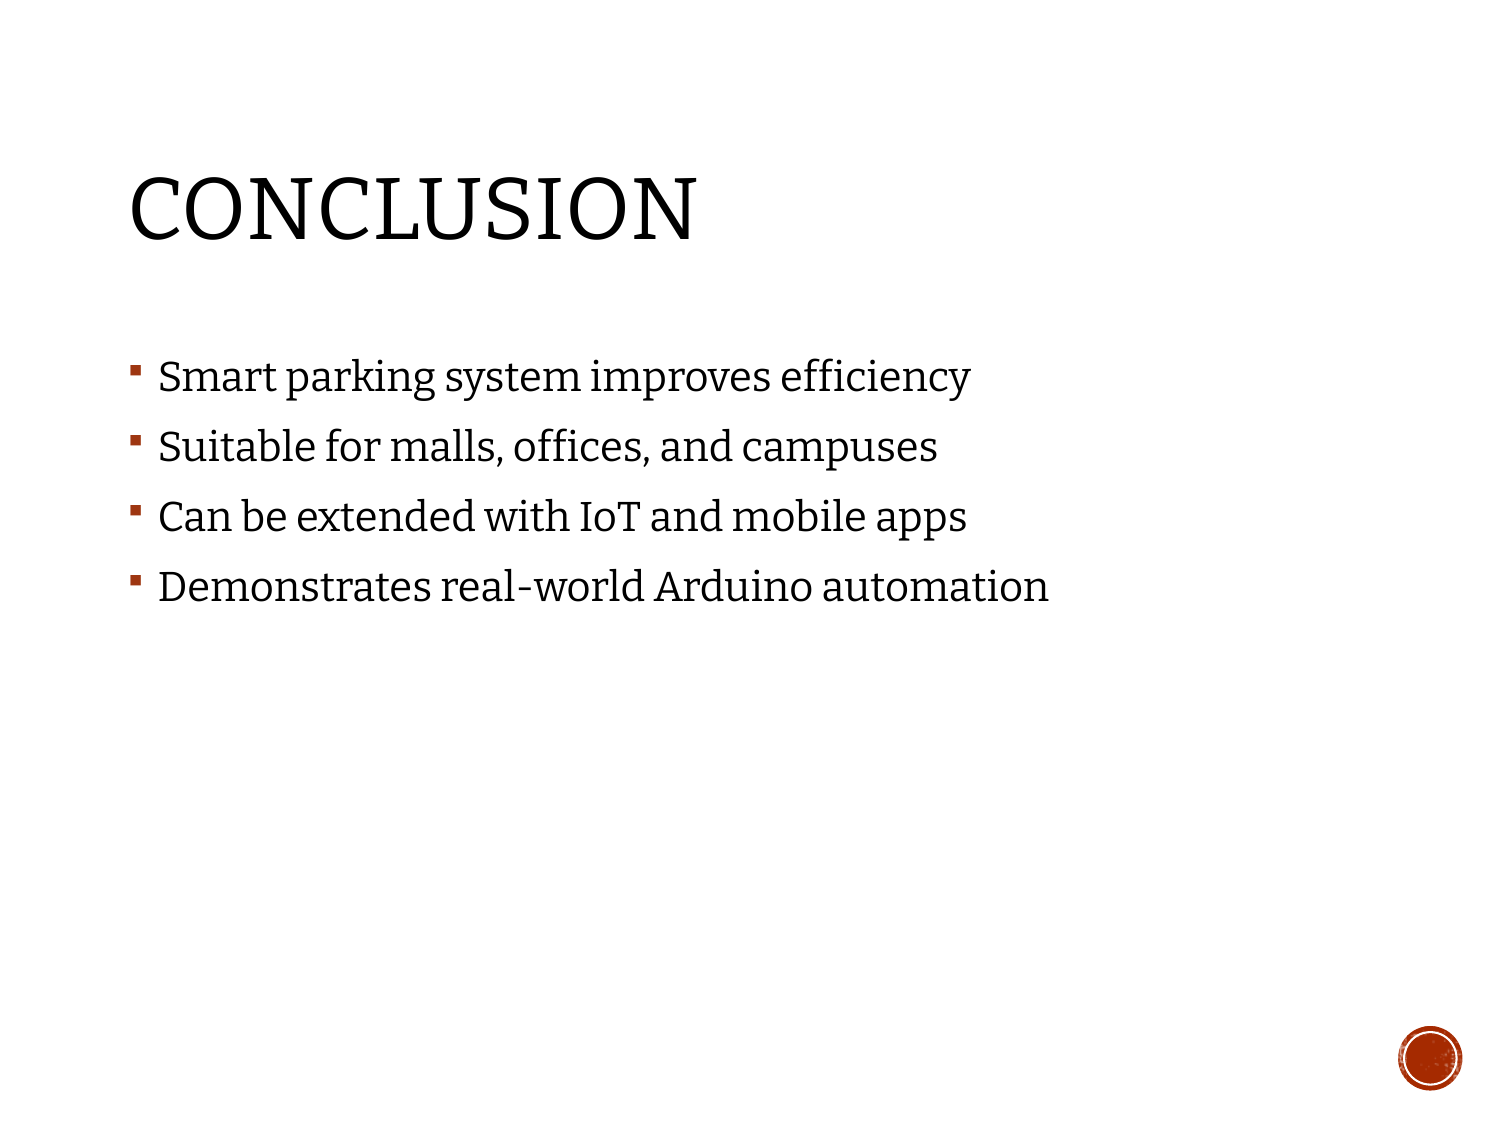

# Conclusion
Smart parking system improves efficiency
Suitable for malls, offices, and campuses
Can be extended with IoT and mobile apps
Demonstrates real-world Arduino automation